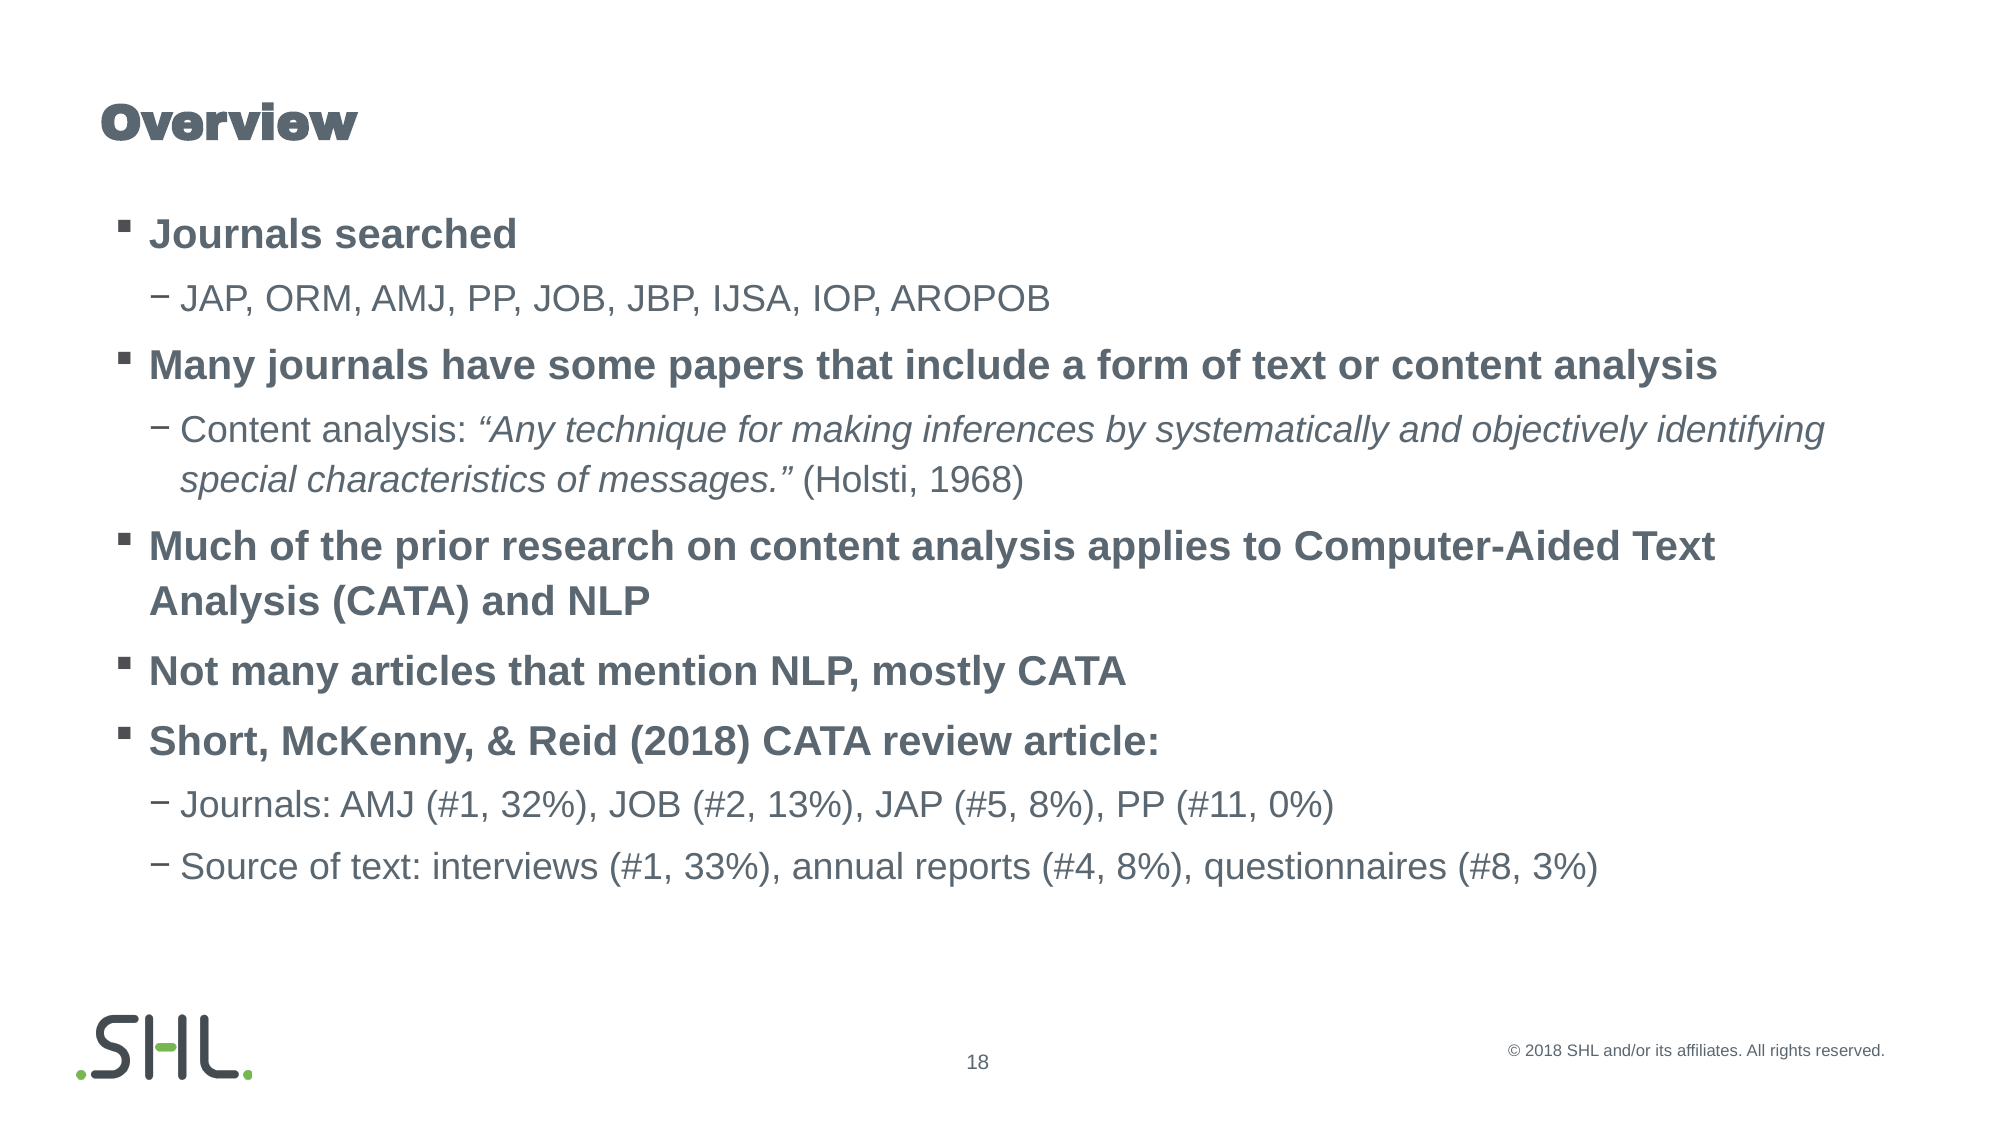

# Overview
Journals searched
JAP, ORM, AMJ, PP, JOB, JBP, IJSA, IOP, AROPOB
Many journals have some papers that include a form of text or content analysis
Content analysis: “Any technique for making inferences by systematically and objectively identifying special characteristics of messages.” (Holsti, 1968)
Much of the prior research on content analysis applies to Computer-Aided Text Analysis (CATA) and NLP
Not many articles that mention NLP, mostly CATA
Short, McKenny, & Reid (2018) CATA review article:
Journals: AMJ (#1, 32%), JOB (#2, 13%), JAP (#5, 8%), PP (#11, 0%)
Source of text: interviews (#1, 33%), annual reports (#4, 8%), questionnaires (#8, 3%)

© 2018 SHL and/or its affiliates. All rights reserved.